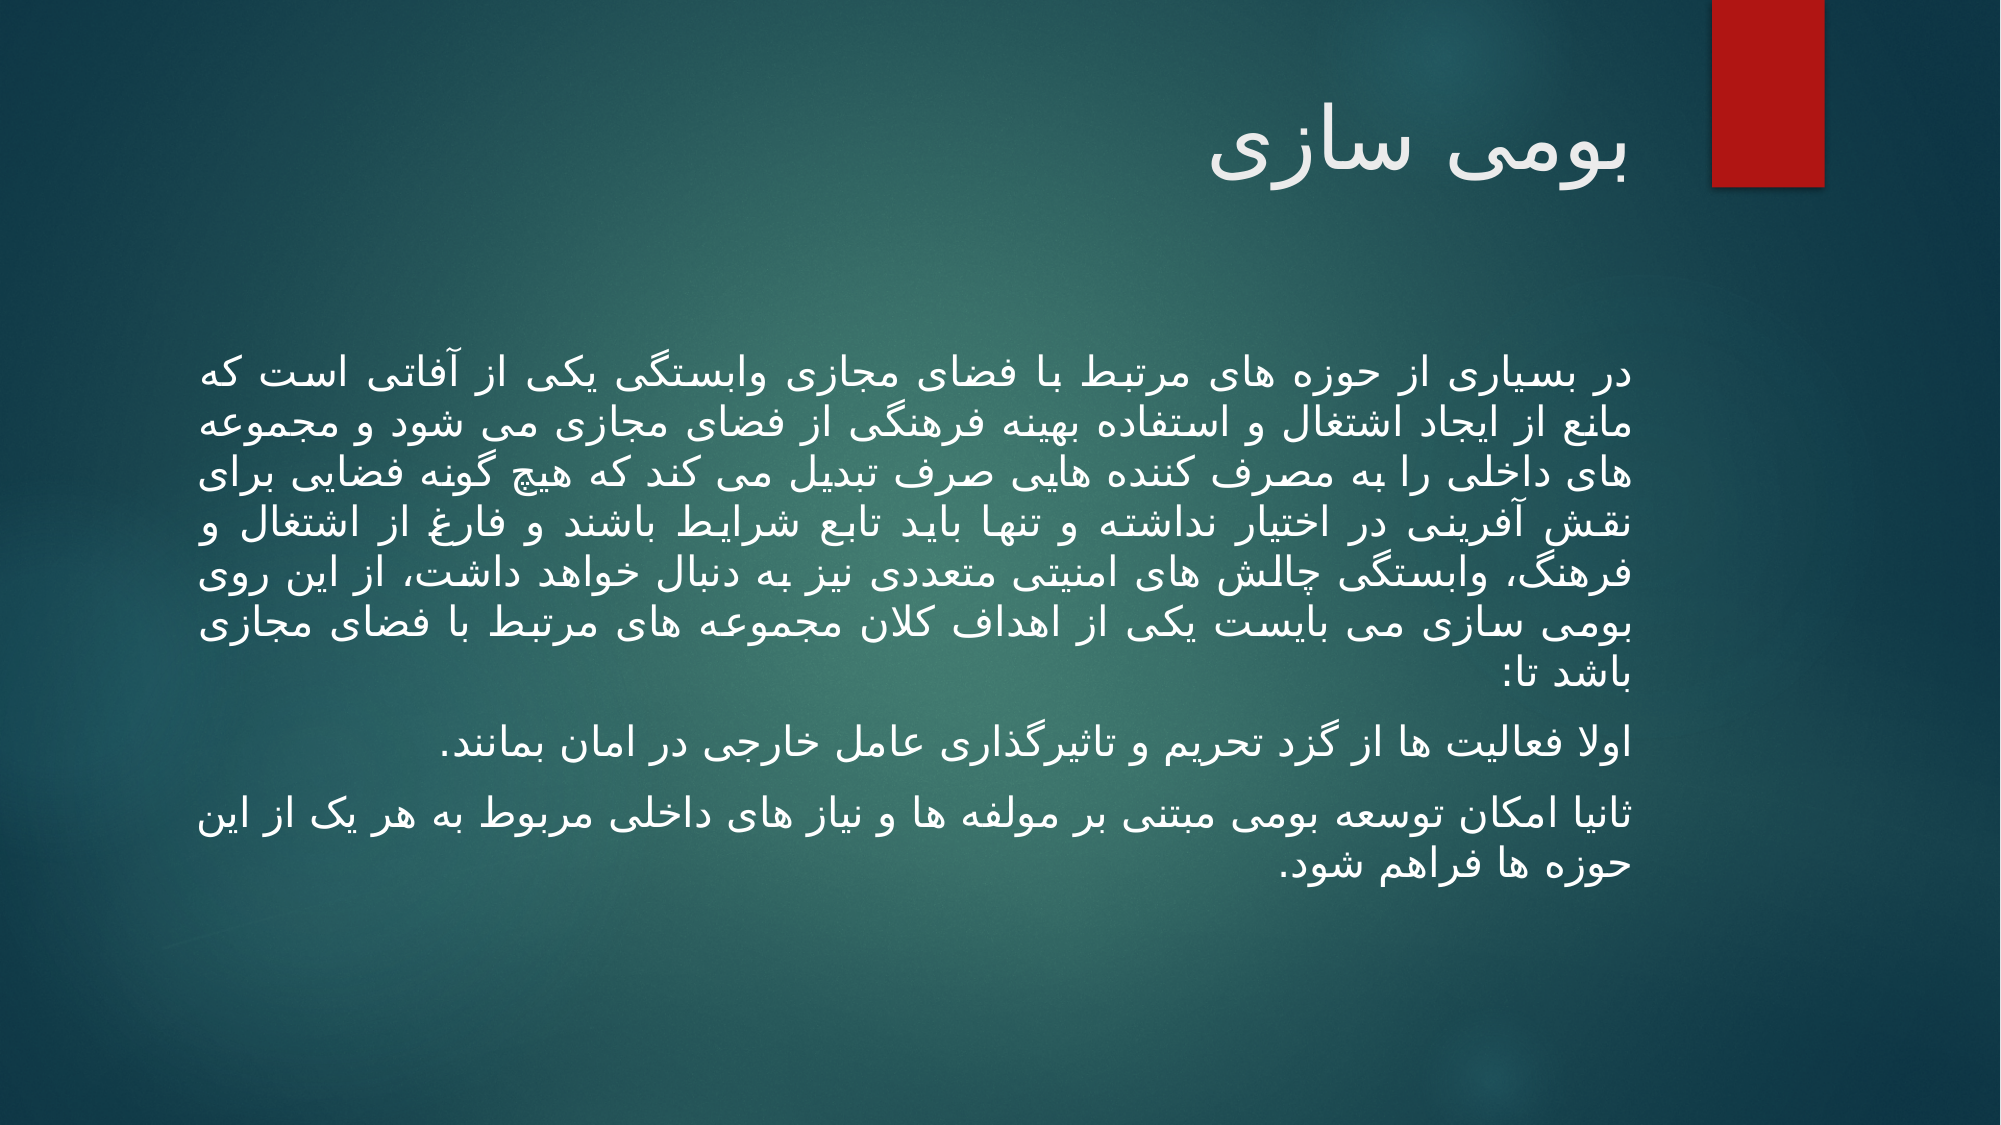

# بومی سازی
در بسیاری از حوزه های مرتبط با فضای مجازی وابستگی یکی از آفاتی است که مانع از ایجاد اشتغال و استفاده بهینه فرهنگی از فضای مجازی می شود و مجموعه های داخلی را به مصرف کننده هایی صرف تبدیل می کند که هیچ گونه فضایی برای نقش آفرینی در اختیار نداشته و تنها باید تابع شرایط باشند و فارغ از اشتغال و فرهنگ، وابستگی چالش های امنیتی متعددی نیز به دنبال خواهد داشت، از این روی بومی سازی می بایست یکی از اهداف کلان مجموعه های مرتبط با فضای مجازی باشد تا:
اولا فعالیت ها از گزد تحریم و تاثیرگذاری عامل خارجی در امان بمانند.
ثانیا امکان توسعه بومی مبتنی بر مولفه ها و نیاز های داخلی مربوط به هر یک از این حوزه ها فراهم شود.